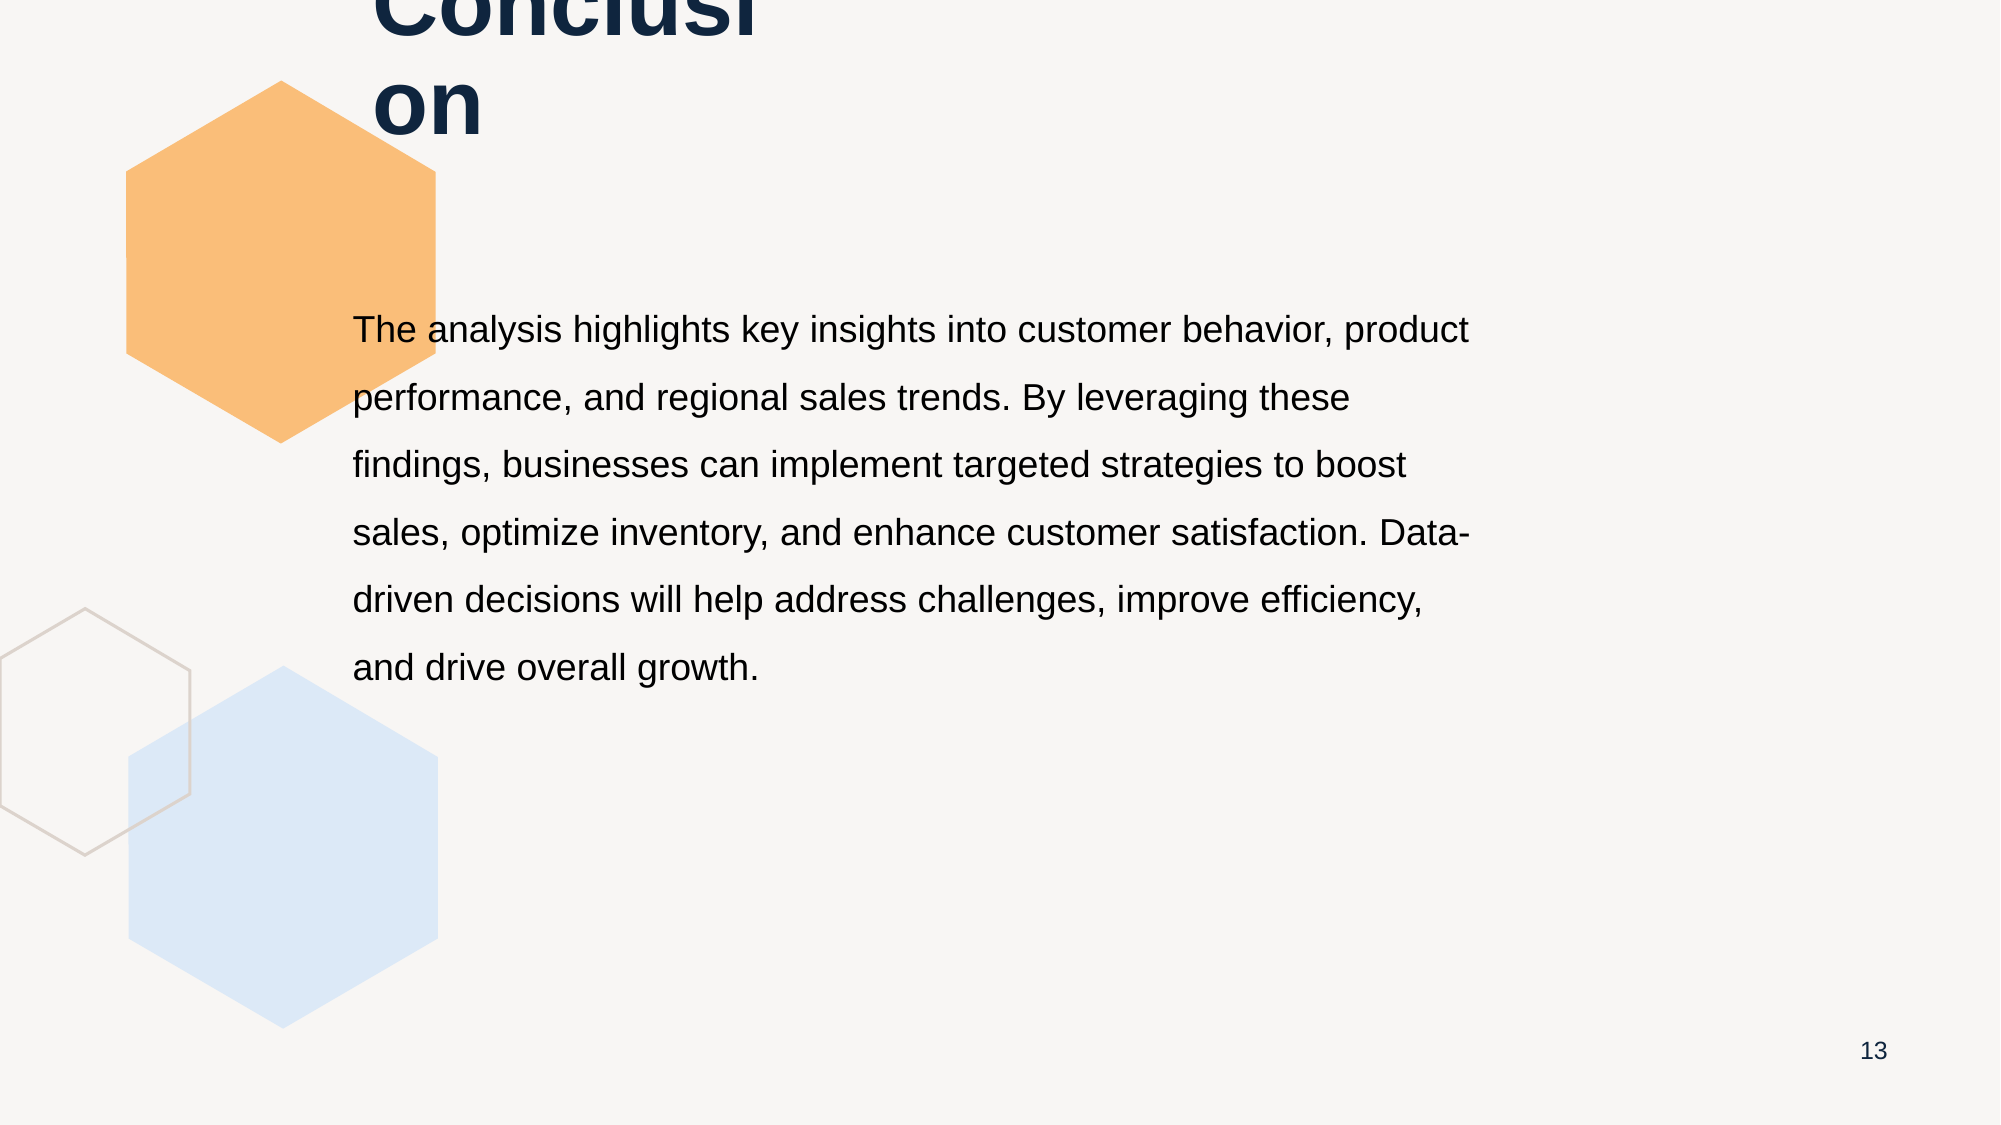

# Conclusion
The analysis highlights key insights into customer behavior, product performance, and regional sales trends. By leveraging these findings, businesses can implement targeted strategies to boost sales, optimize inventory, and enhance customer satisfaction. Data-driven decisions will help address challenges, improve efficiency, and drive overall growth.
13